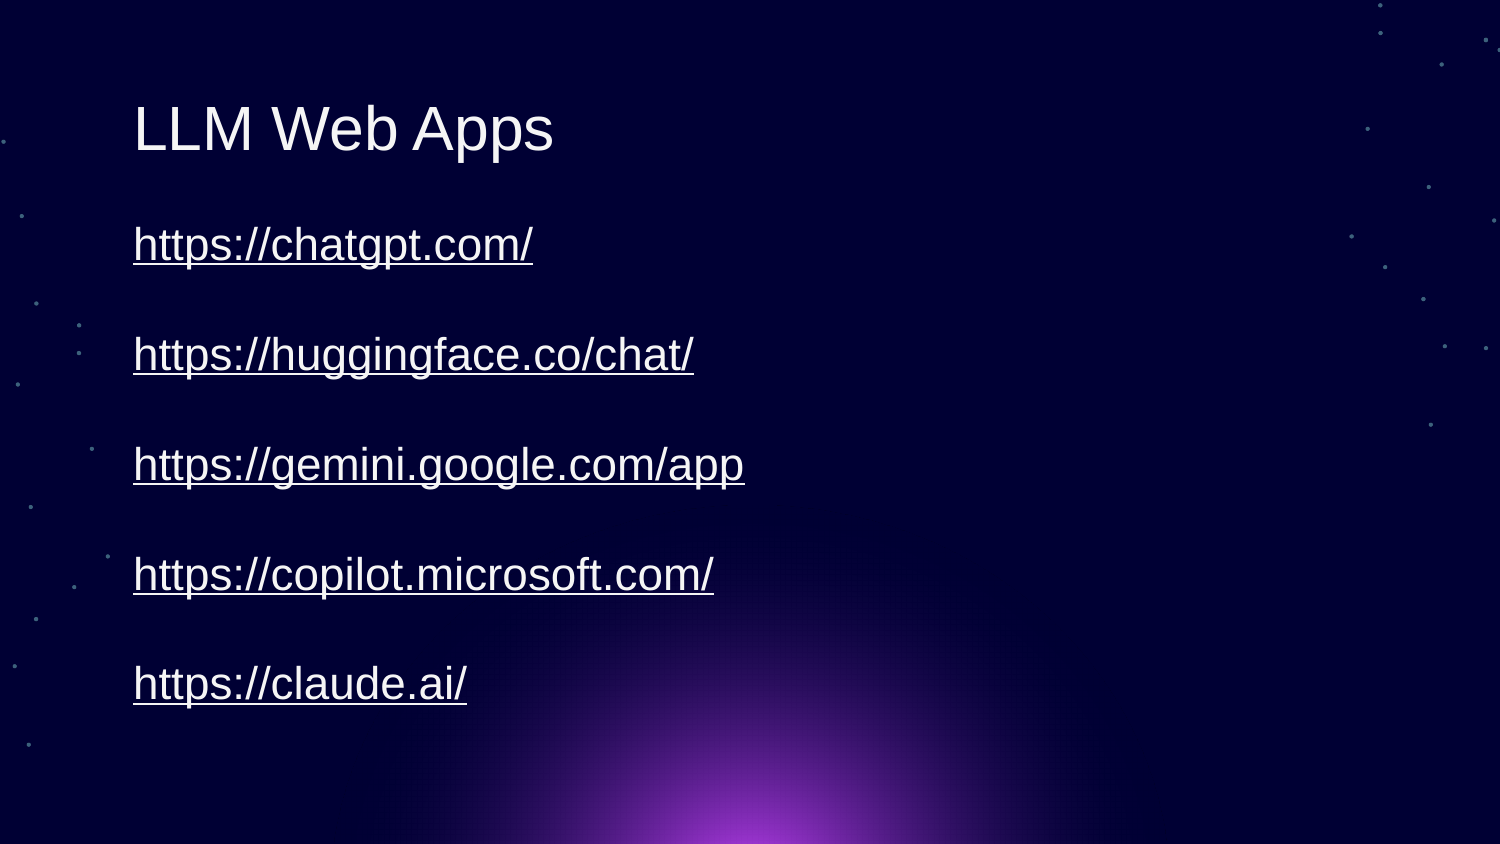

# LLM Web Apps
https://chatgpt.com/

https://huggingface.co/chat/

https://gemini.google.com/app

https://copilot.microsoft.com/

https://claude.ai/